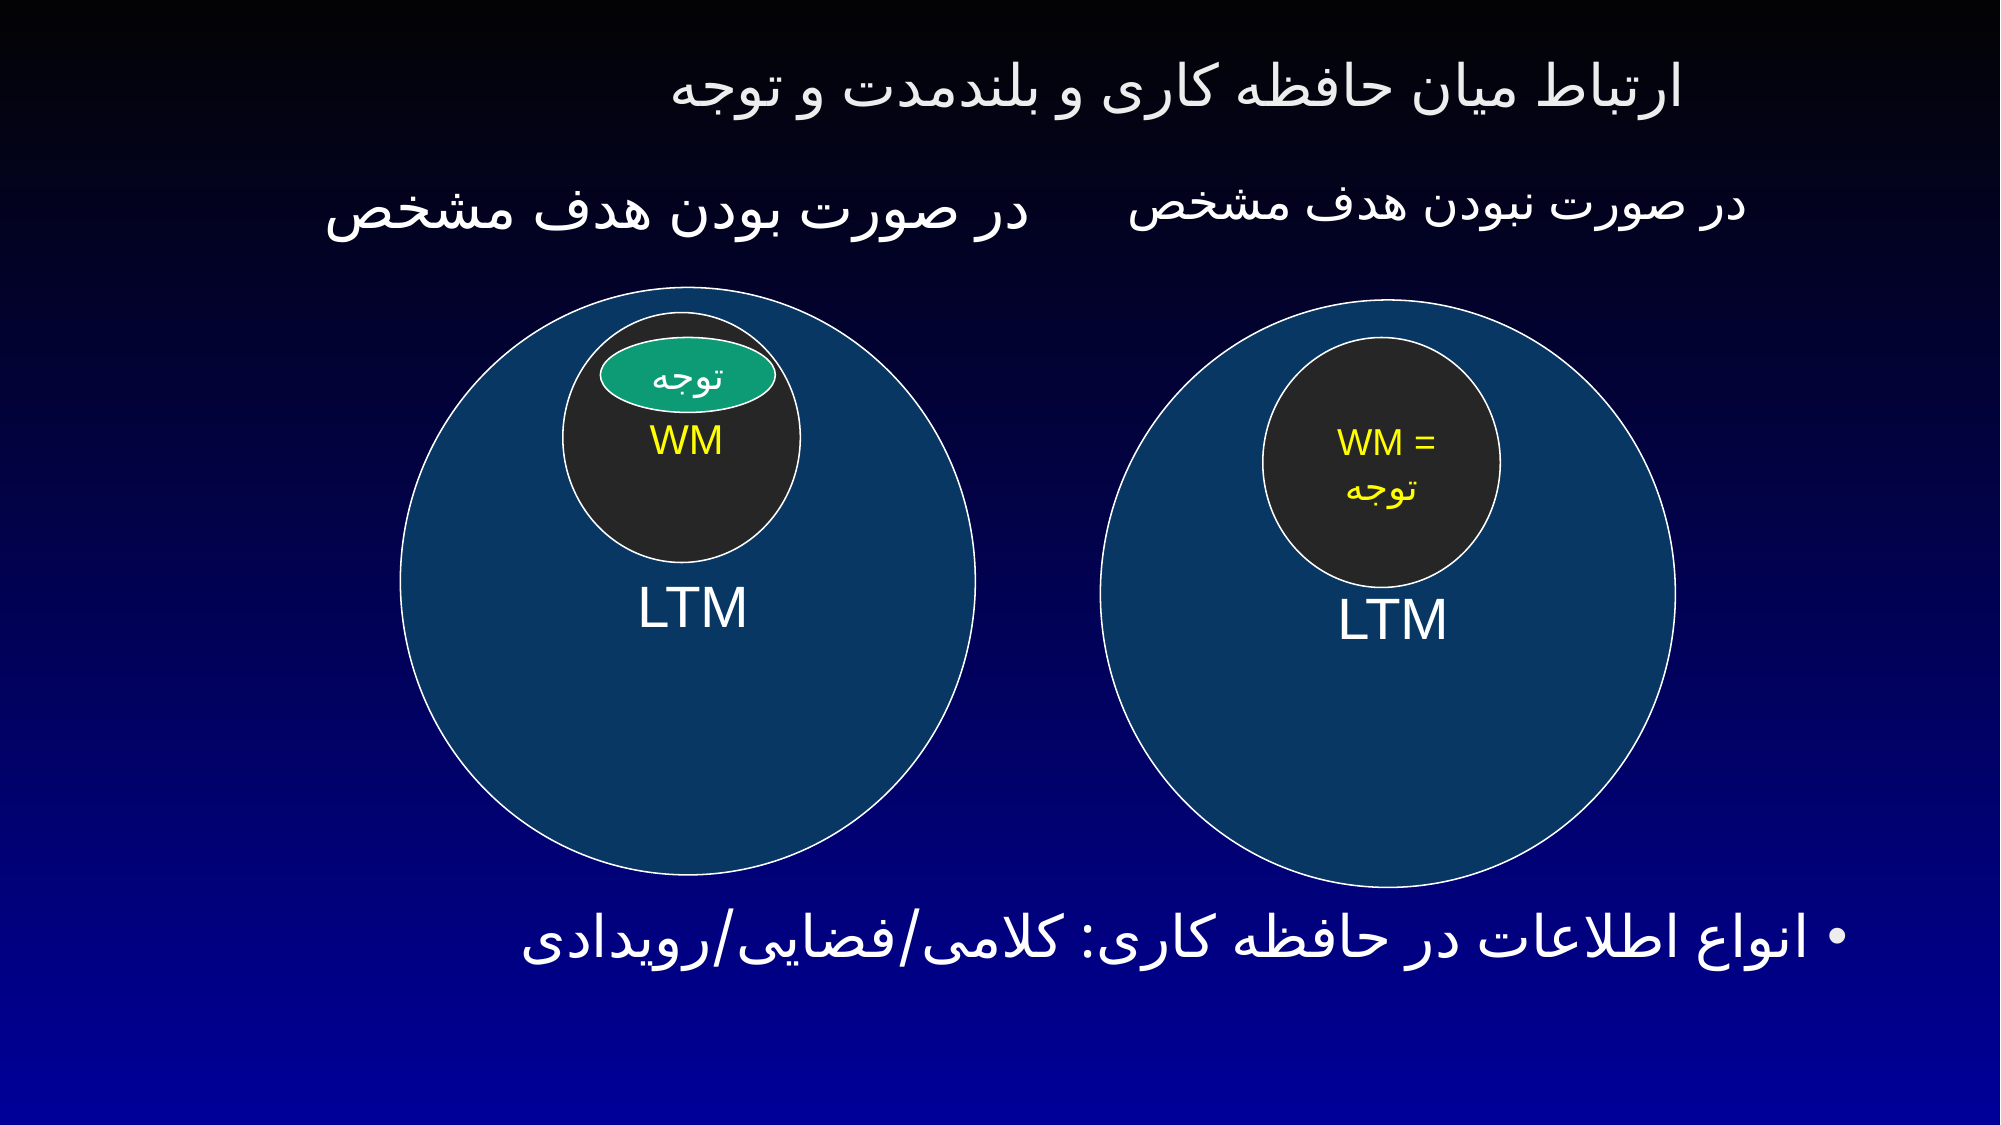

ارتباط میان حافظه کاری و بلندمدت و توجه

در صورت بودن هدف مشخص

در صورت نبودن هدف مشخص

 LTM

 LTM
 WM

توجه
 WM =
توجه
انواع اطلاعات در حافظه کاری: کلامی/فضایی/رویدادی